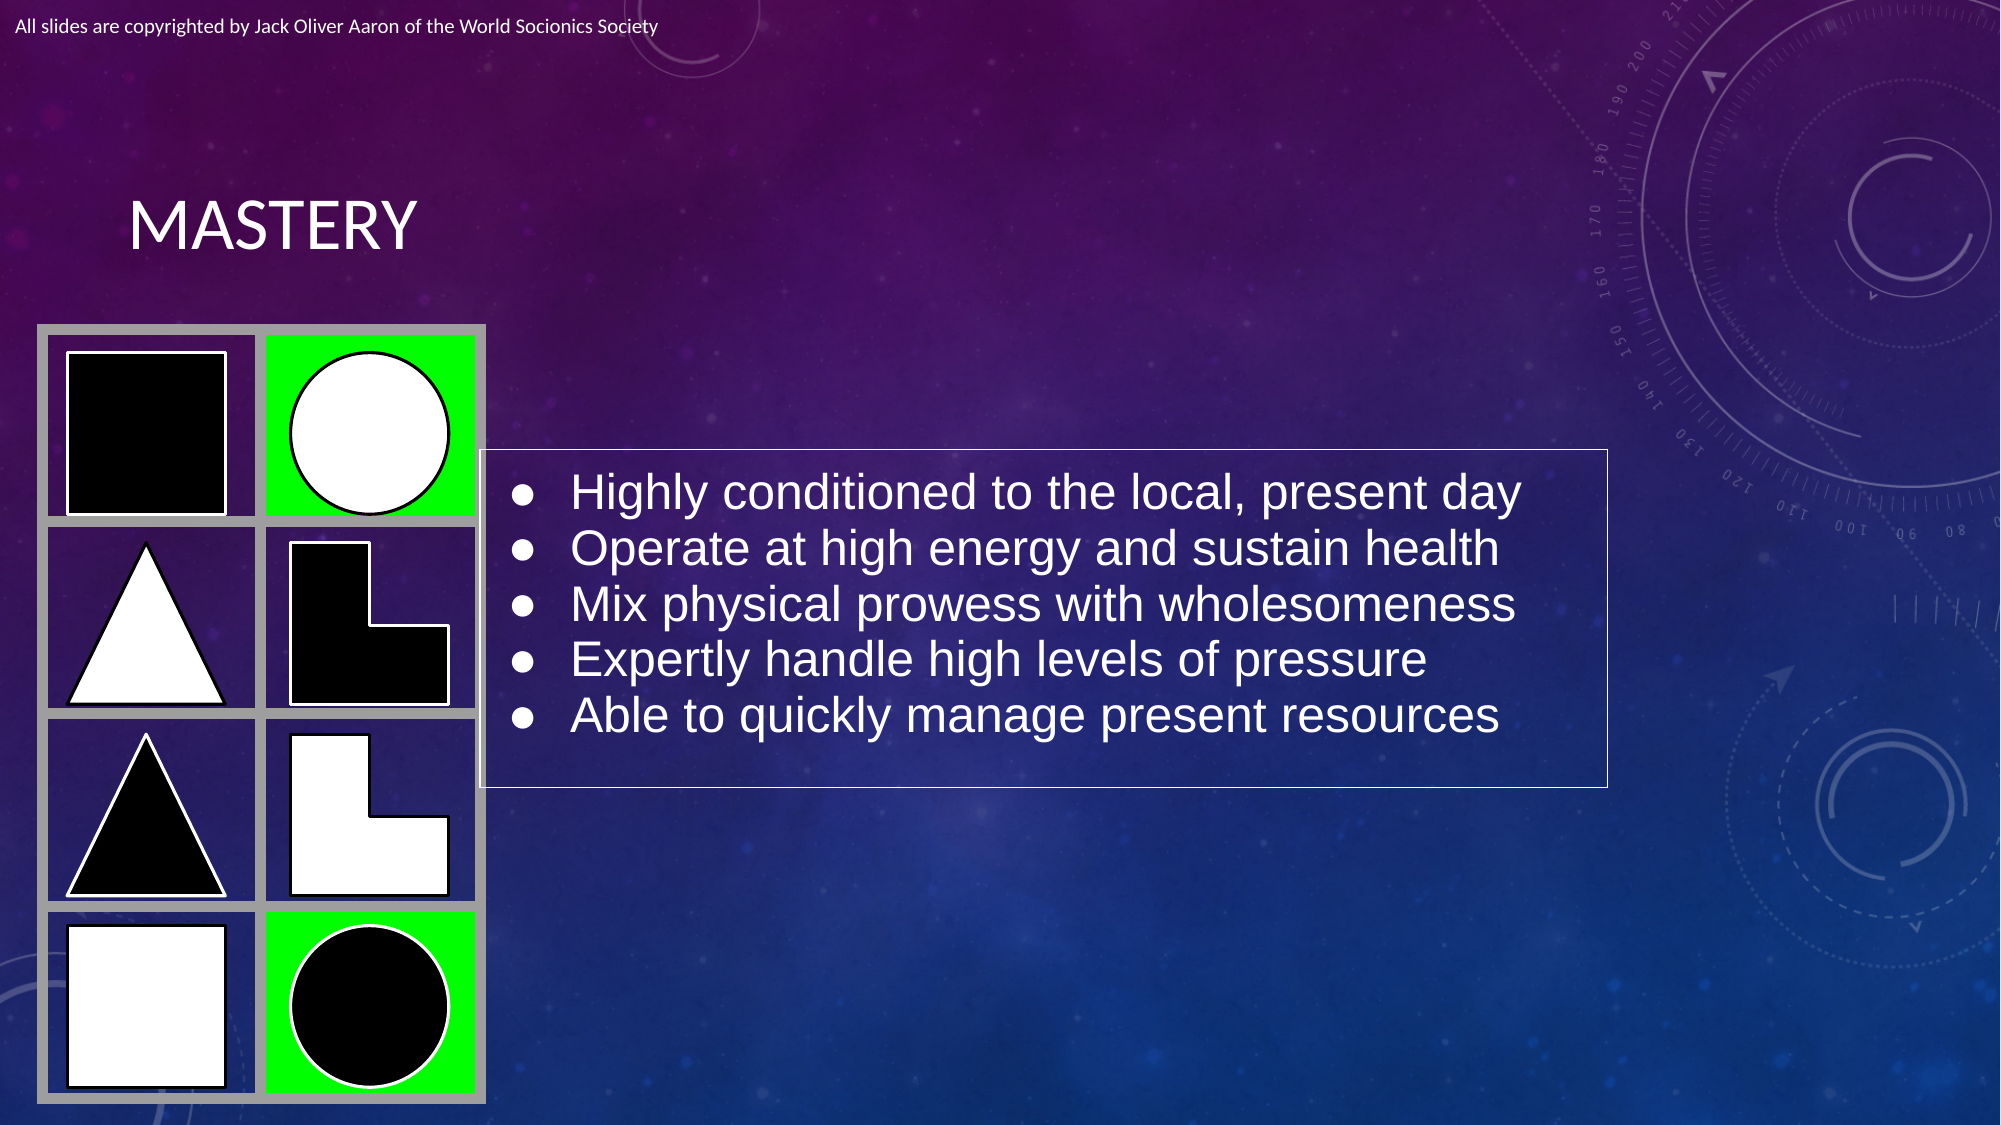

All slides are copyrighted by Jack Oliver Aaron of the World Socionics Society
# MASTERY
|  |  |
| --- | --- |
|  |  |
|  |  |
|  |  |

| Highly conditioned to the local, present day Operate at high energy and sustain health Mix physical prowess with wholesomeness Expertly handle high levels of pressure Able to quickly manage present resources |
| --- |